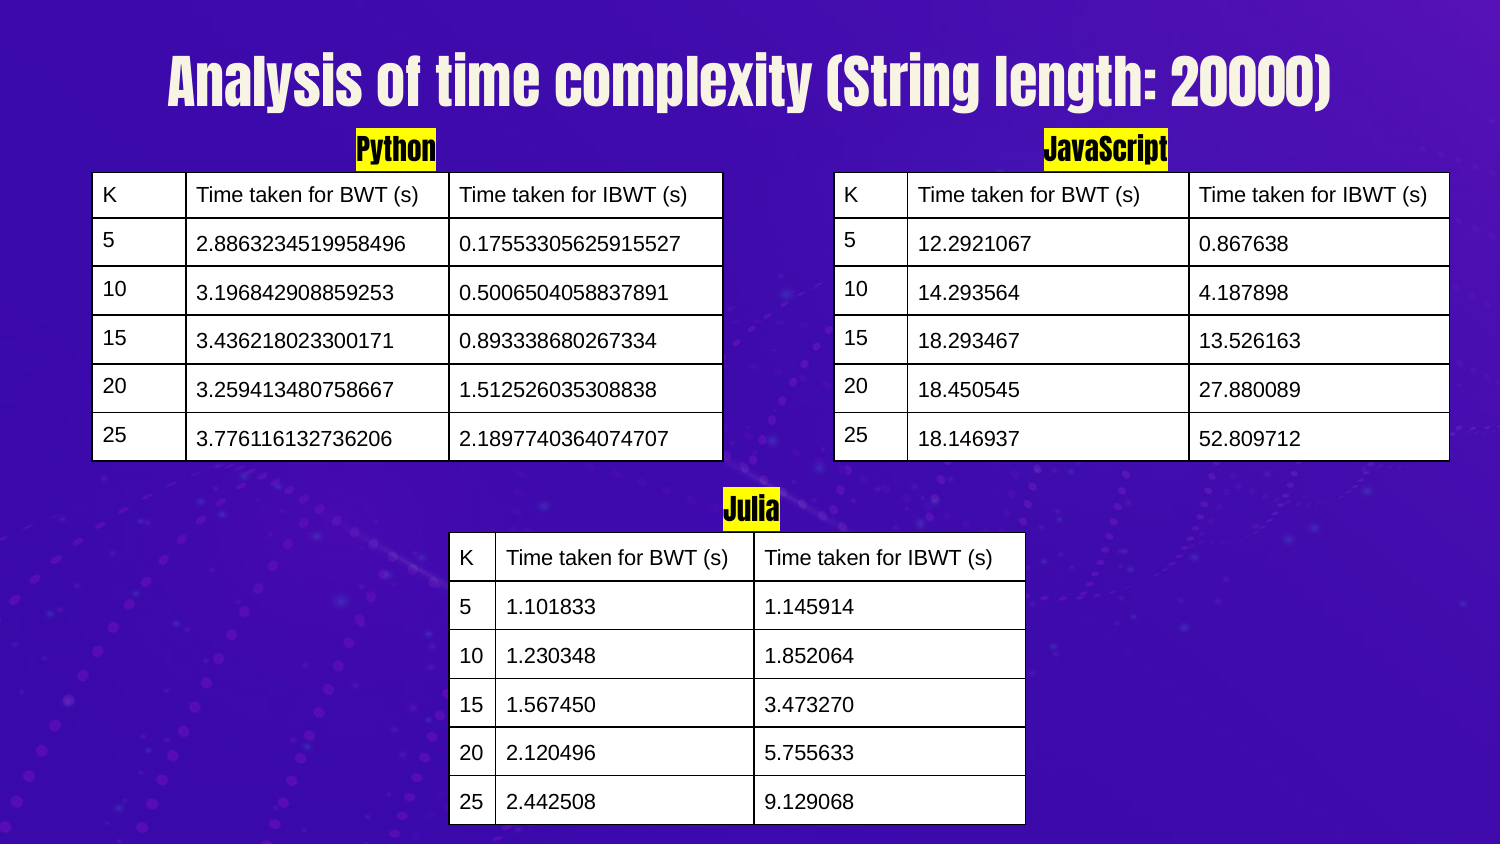

# Analysis of time complexity (String length: 20000)
Python
JavaScript
| K | Time taken for BWT (s) | Time taken for IBWT (s) |
| --- | --- | --- |
| 5 | 12.2921067 | 0.867638 |
| 10 | 14.293564 | 4.187898 |
| 15 | 18.293467 | 13.526163 |
| 20 | 18.450545 | 27.880089 |
| 25 | 18.146937 | 52.809712 |
| K | Time taken for BWT (s) | Time taken for IBWT (s) |
| --- | --- | --- |
| 5 | 2.8863234519958496 | 0.17553305625915527 |
| 10 | 3.196842908859253 | 0.5006504058837891 |
| 15 | 3.436218023300171 | 0.893338680267334 |
| 20 | 3.259413480758667 | 1.512526035308838 |
| 25 | 3.776116132736206 | 2.1897740364074707 |
Julia
| K | Time taken for BWT (s) | Time taken for IBWT (s) |
| --- | --- | --- |
| 5 | 1.101833 | 1.145914 |
| 10 | 1.230348 | 1.852064 |
| 15 | 1.567450 | 3.473270 |
| 20 | 2.120496 | 5.755633 |
| 25 | 2.442508 | 9.129068 |